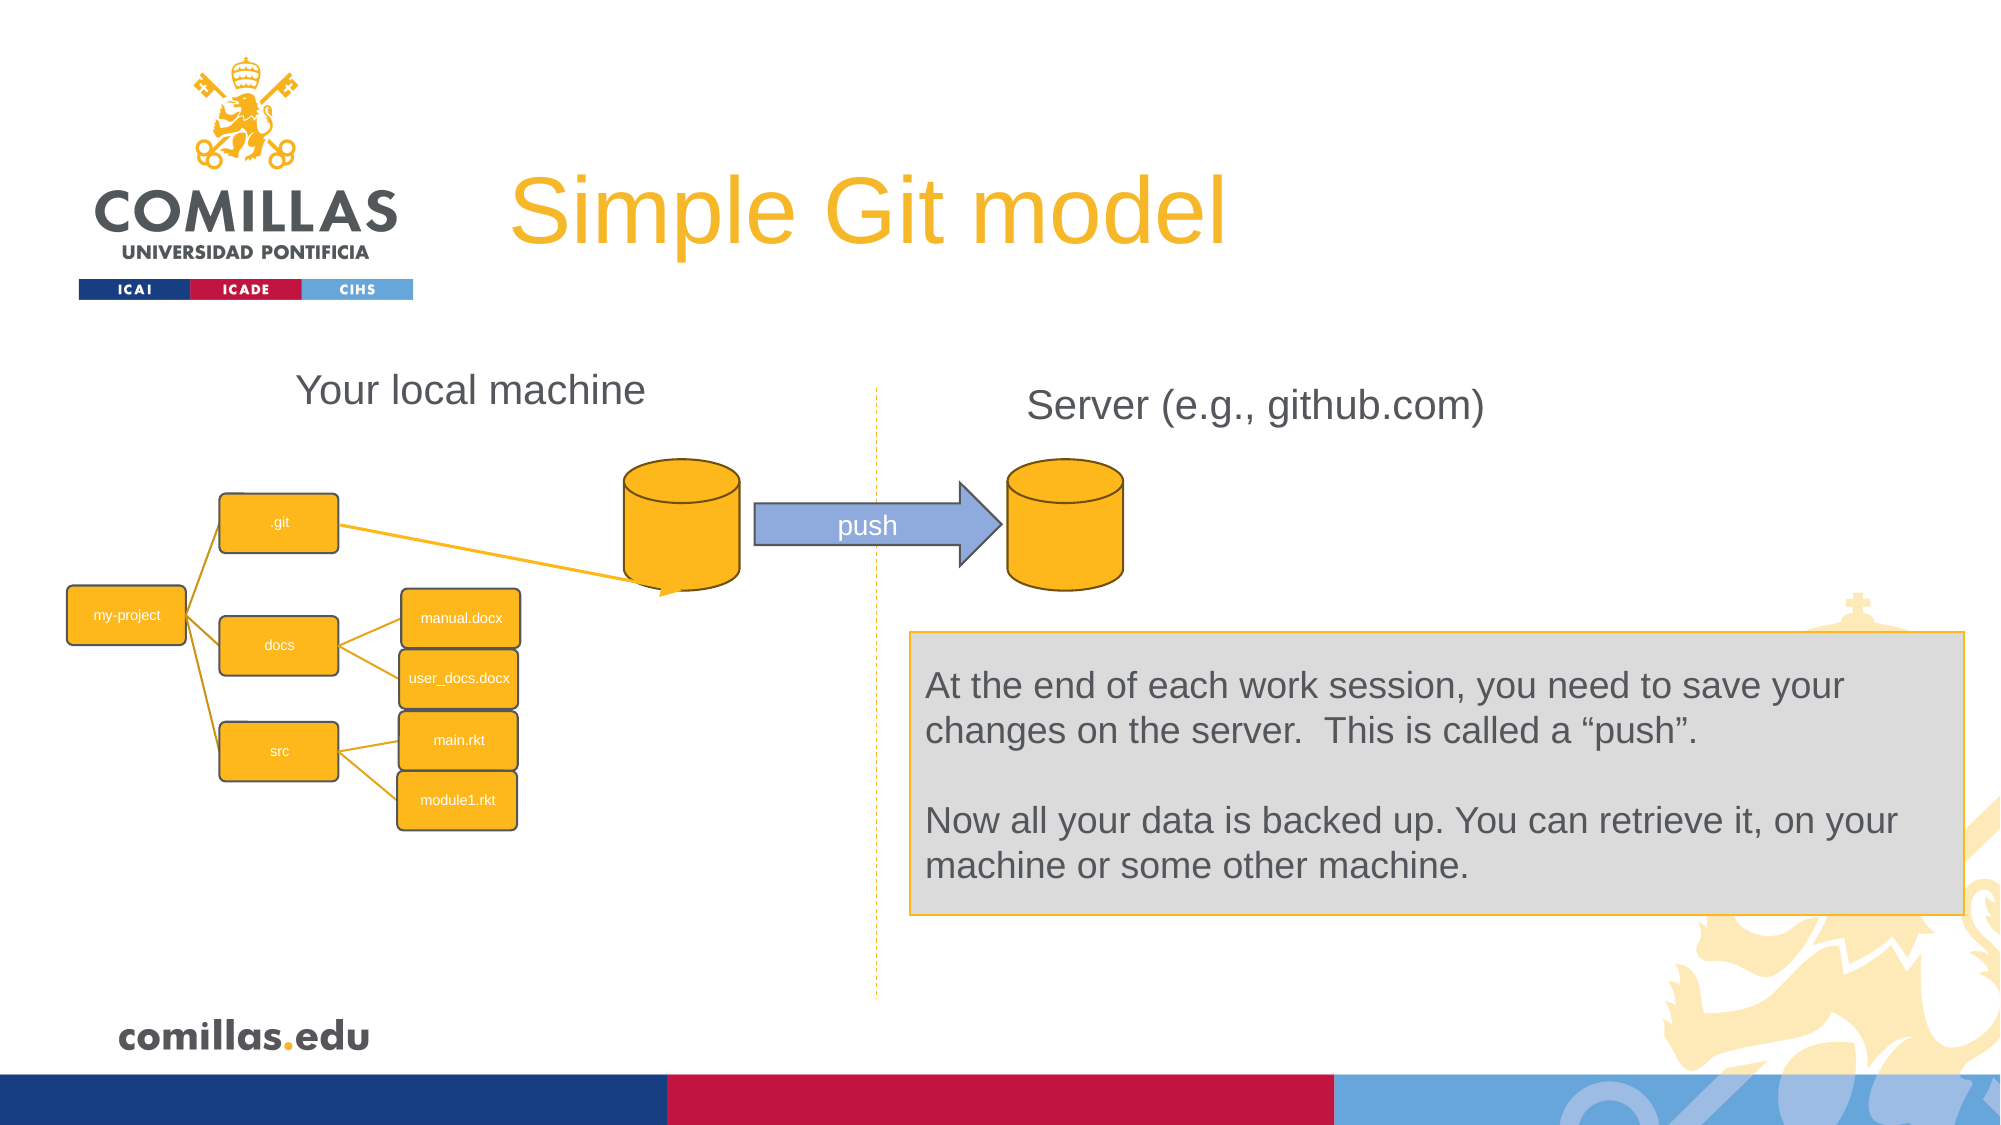

# Simple Git model
Your local machine
Server (e.g., github.com)

my-project

.git

docs

manual.docx

user_docs.docx

src

main.rkt

module1.rkt
push
At the end of each work session, you need to save your changes on the server.  This is called a “push”.

Now all your data is backed up. You can retrieve it, on your machine or some other machine.